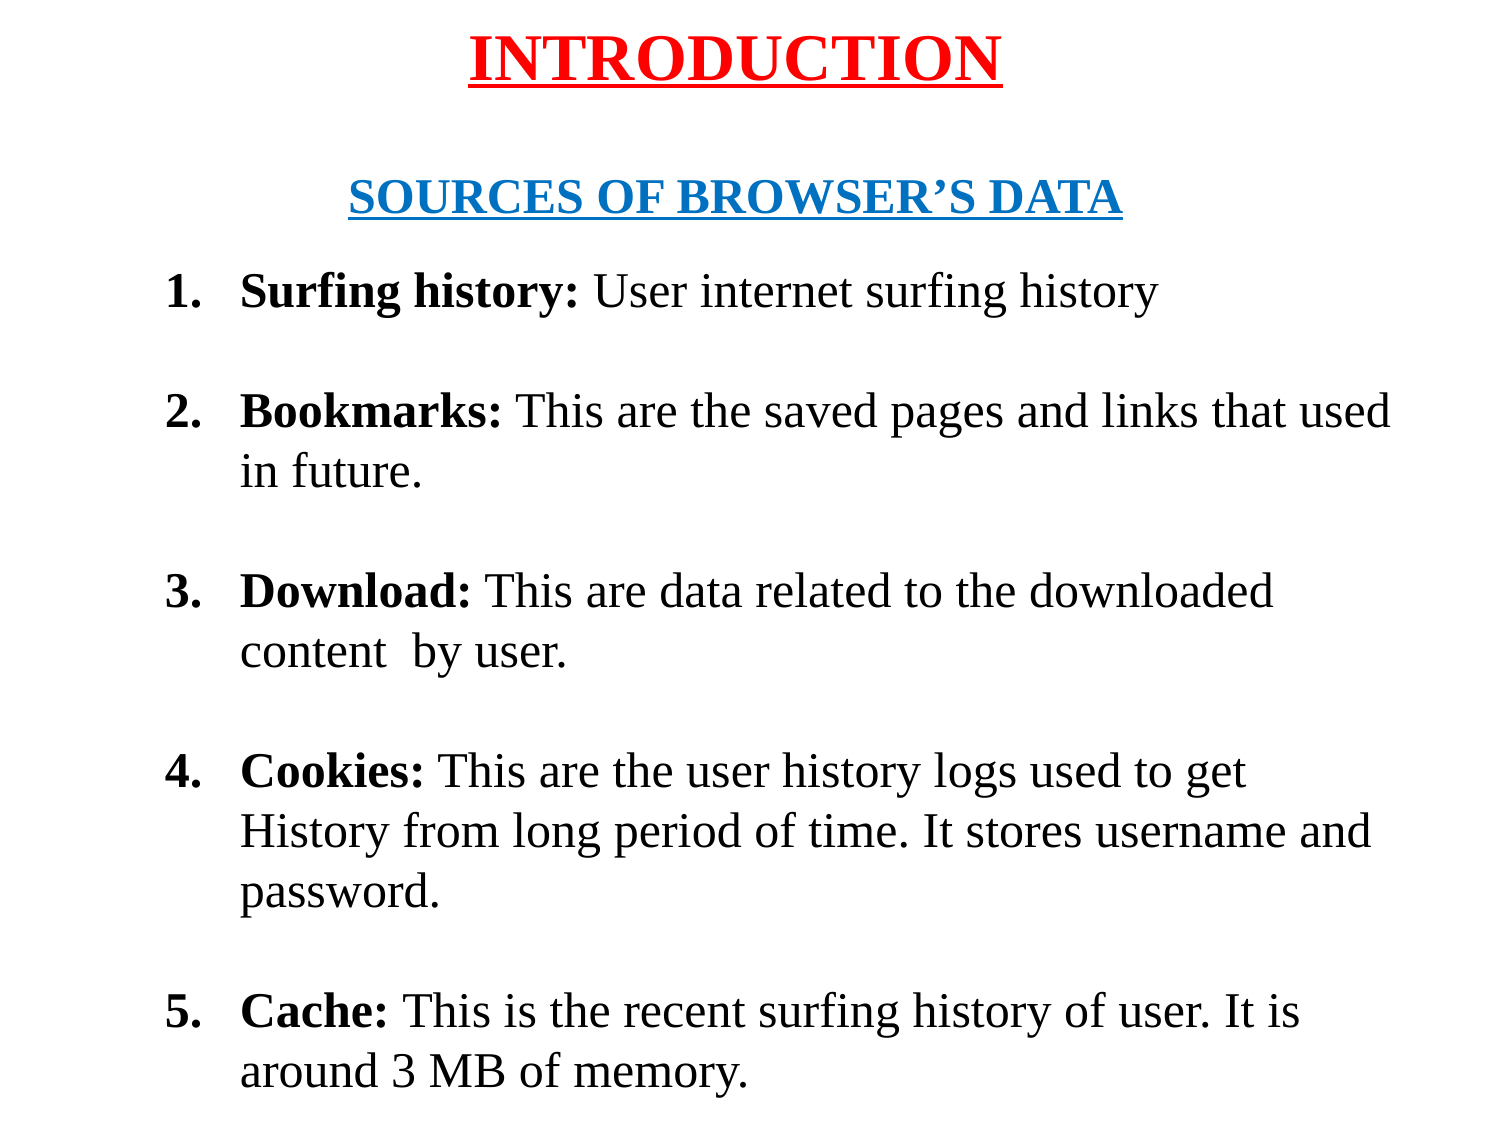

# Introduction Sources Of Browser’s Data
Surfing history: User internet surfing history

Bookmarks: This are the saved pages and links that used in future.

Download: This are data related to the downloaded content  by user.

Cookies: This are the user history logs used to get History from long period of time. It stores username and password.

Cache: This is the recent surfing history of user. It is around 3 MB of memory.